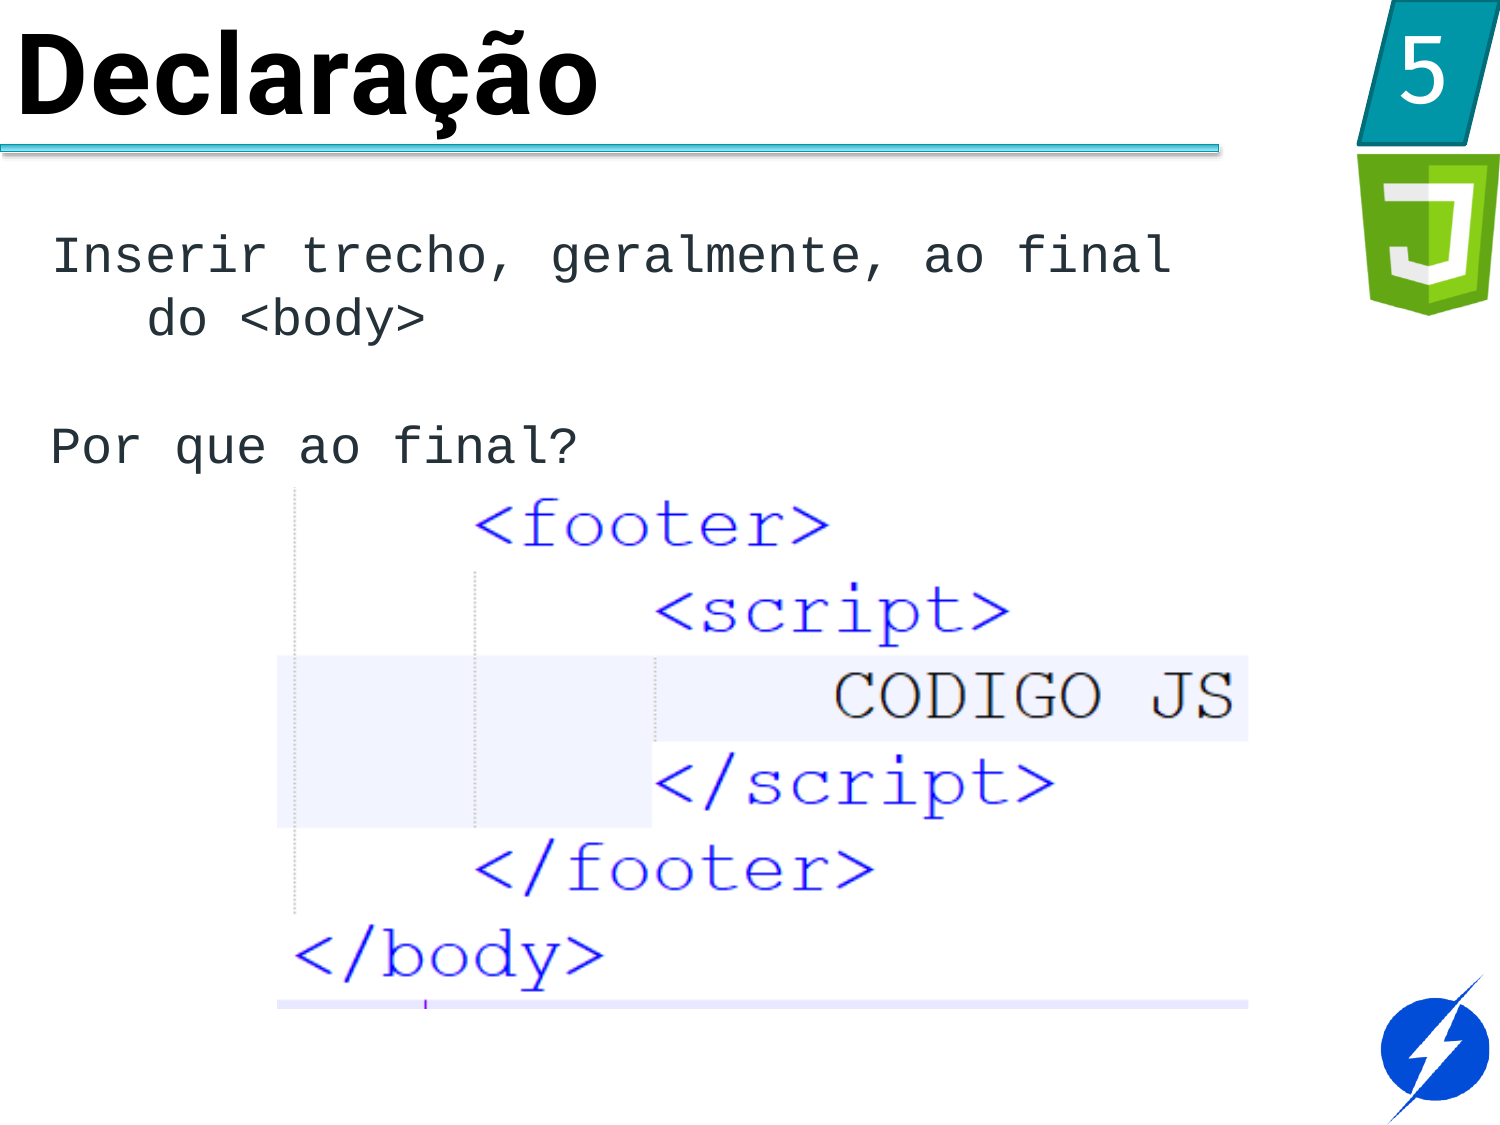

# Declaração
5

Inserir trecho, geralmente, ao final  do <body>

Por que ao final?